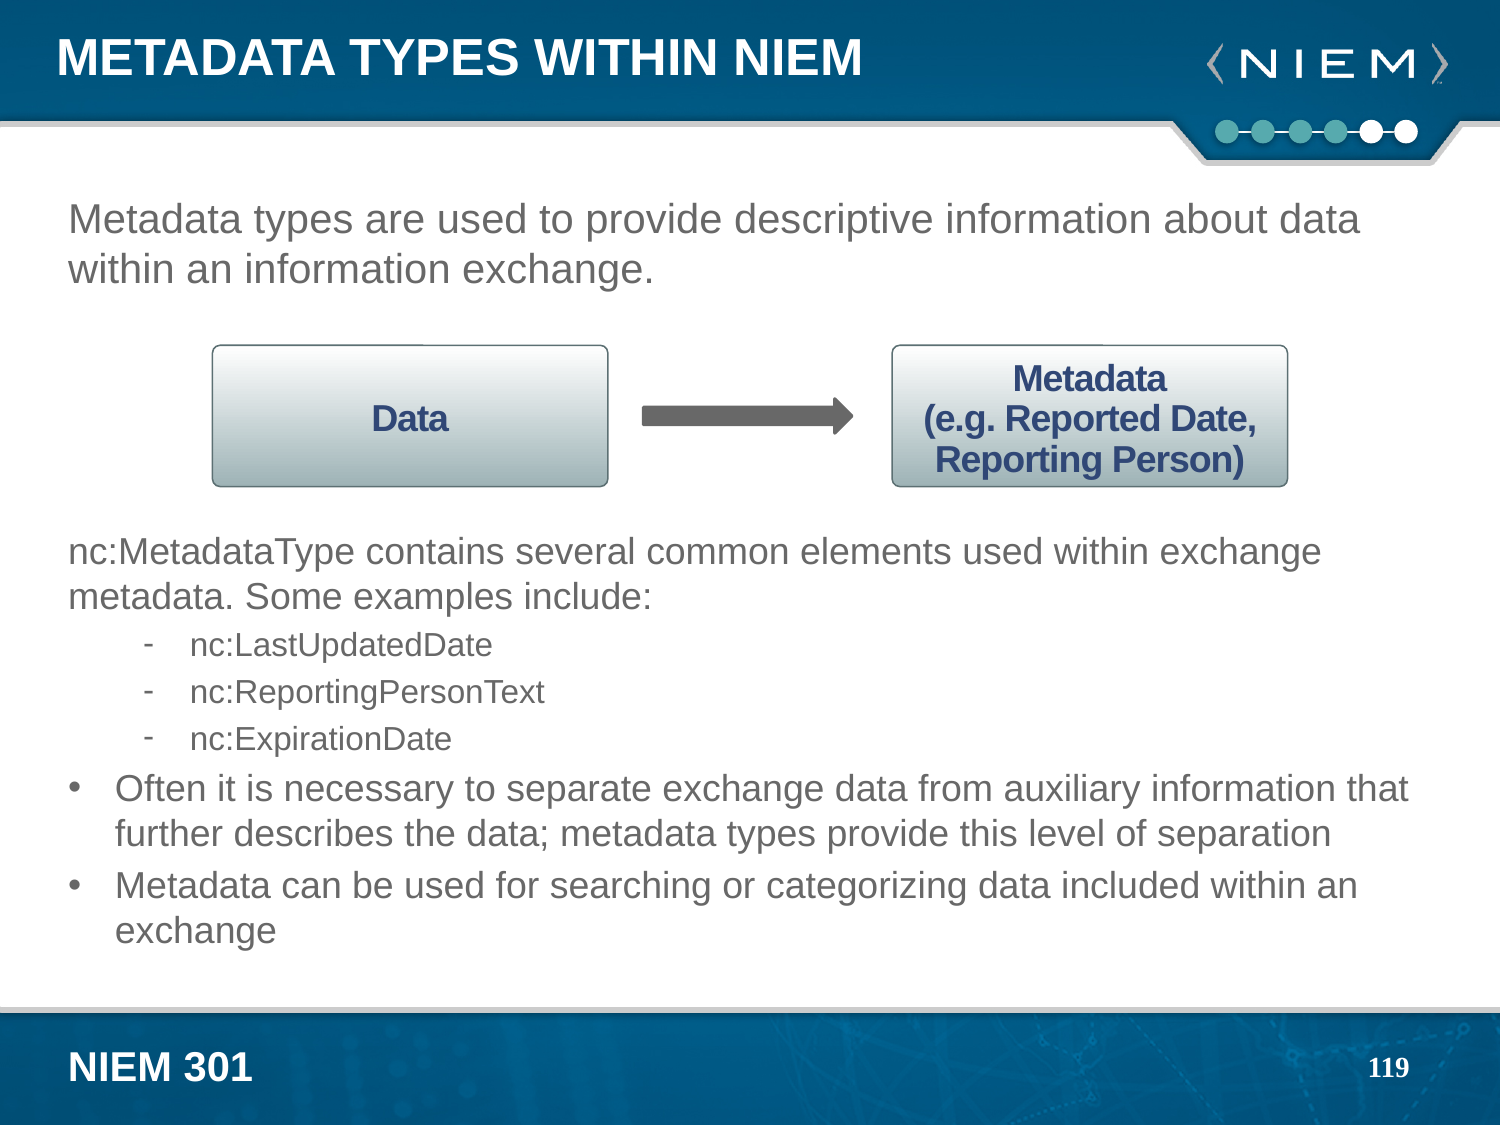

# Metadata Types within NIEM

Metadata types are used to provide descriptive information about data within an information exchange.

nc:MetadataType contains several common elements used within exchange metadata. Some examples include:
nc:LastUpdatedDate
nc:ReportingPersonText
nc:ExpirationDate
Often it is necessary to separate exchange data from auxiliary information that further describes the data; metadata types provide this level of separation
Metadata can be used for searching or categorizing data included within an exchange
Data
Metadata
(e.g. Reported Date, Reporting Person)

119